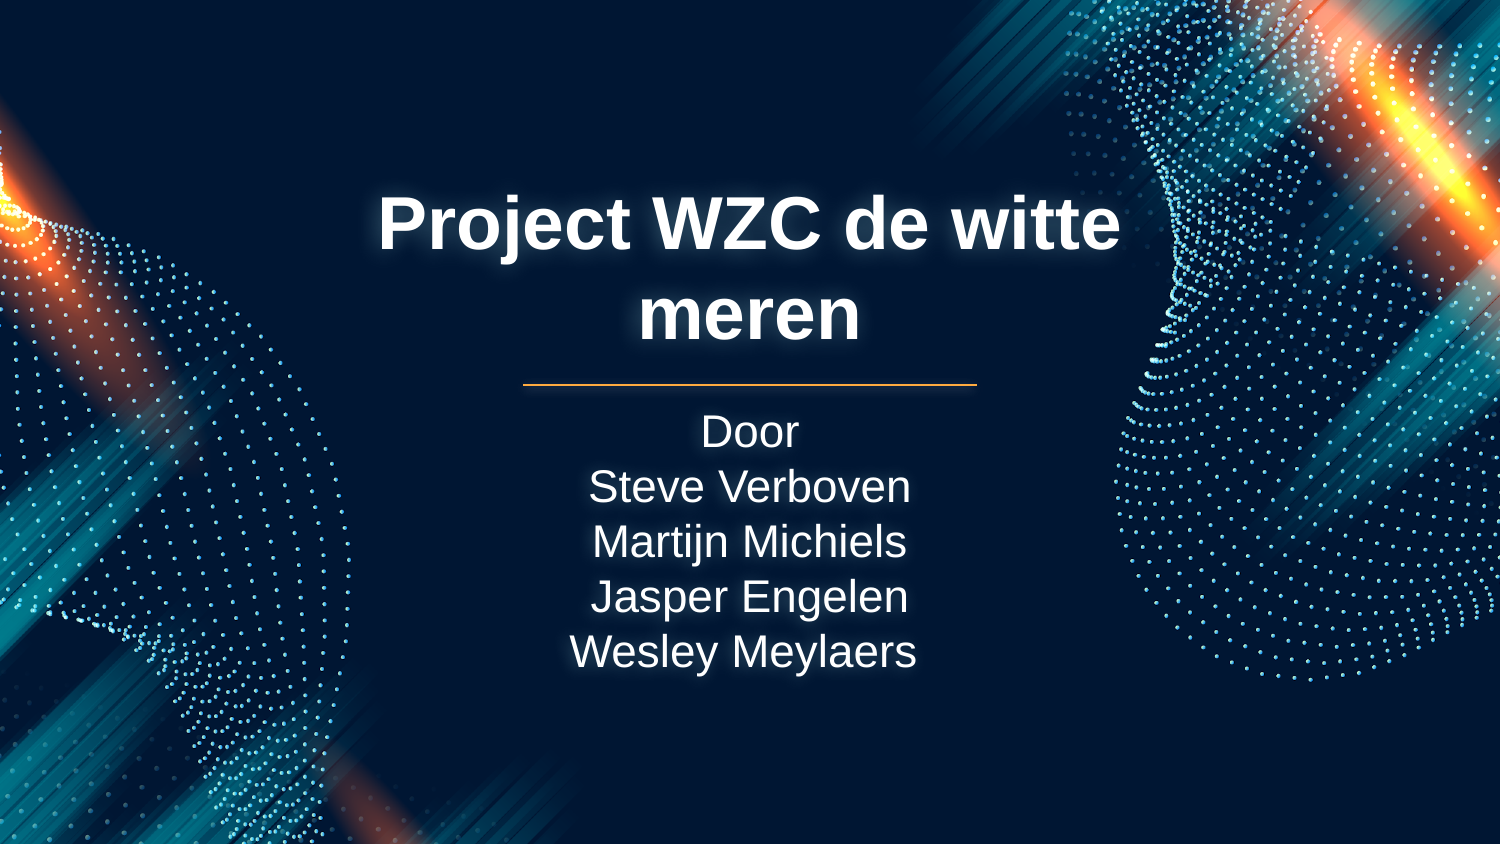

# Project WZC de witte meren
Door
Steve Verboven
Martijn Michiels
Jasper Engelen
Wesley Meylaers